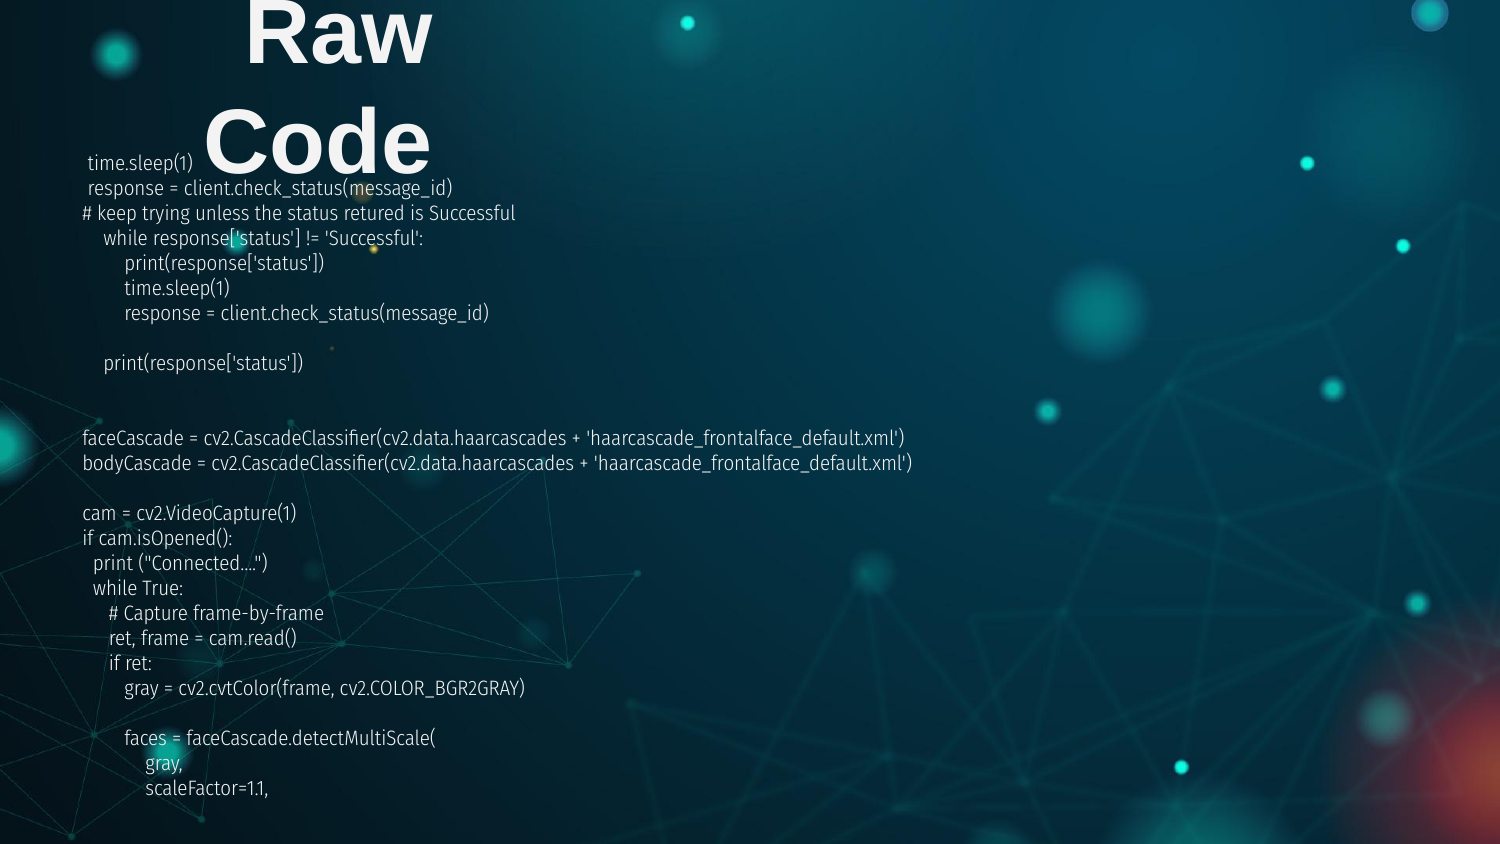

# Raw Code
 time.sleep(1)
 response = client.check_status(message_id)
# keep trying unless the status retured is Successful
    while response['status'] != 'Successful':
        print(response['status'])
        time.sleep(1)
        response = client.check_status(message_id)

    print(response['status'])

faceCascade = cv2.CascadeClassifier(cv2.data.haarcascades + 'haarcascade_frontalface_default.xml')
bodyCascade = cv2.CascadeClassifier(cv2.data.haarcascades + 'haarcascade_frontalface_default.xml')

cam = cv2.VideoCapture(1)
if cam.isOpened():
  print ("Connected....")
  while True:
     # Capture frame-by-frame
     ret, frame = cam.read()
     if ret:
        gray = cv2.cvtColor(frame, cv2.COLOR_BGR2GRAY)

        faces = faceCascade.detectMultiScale(
            gray,
            scaleFactor=1.1,